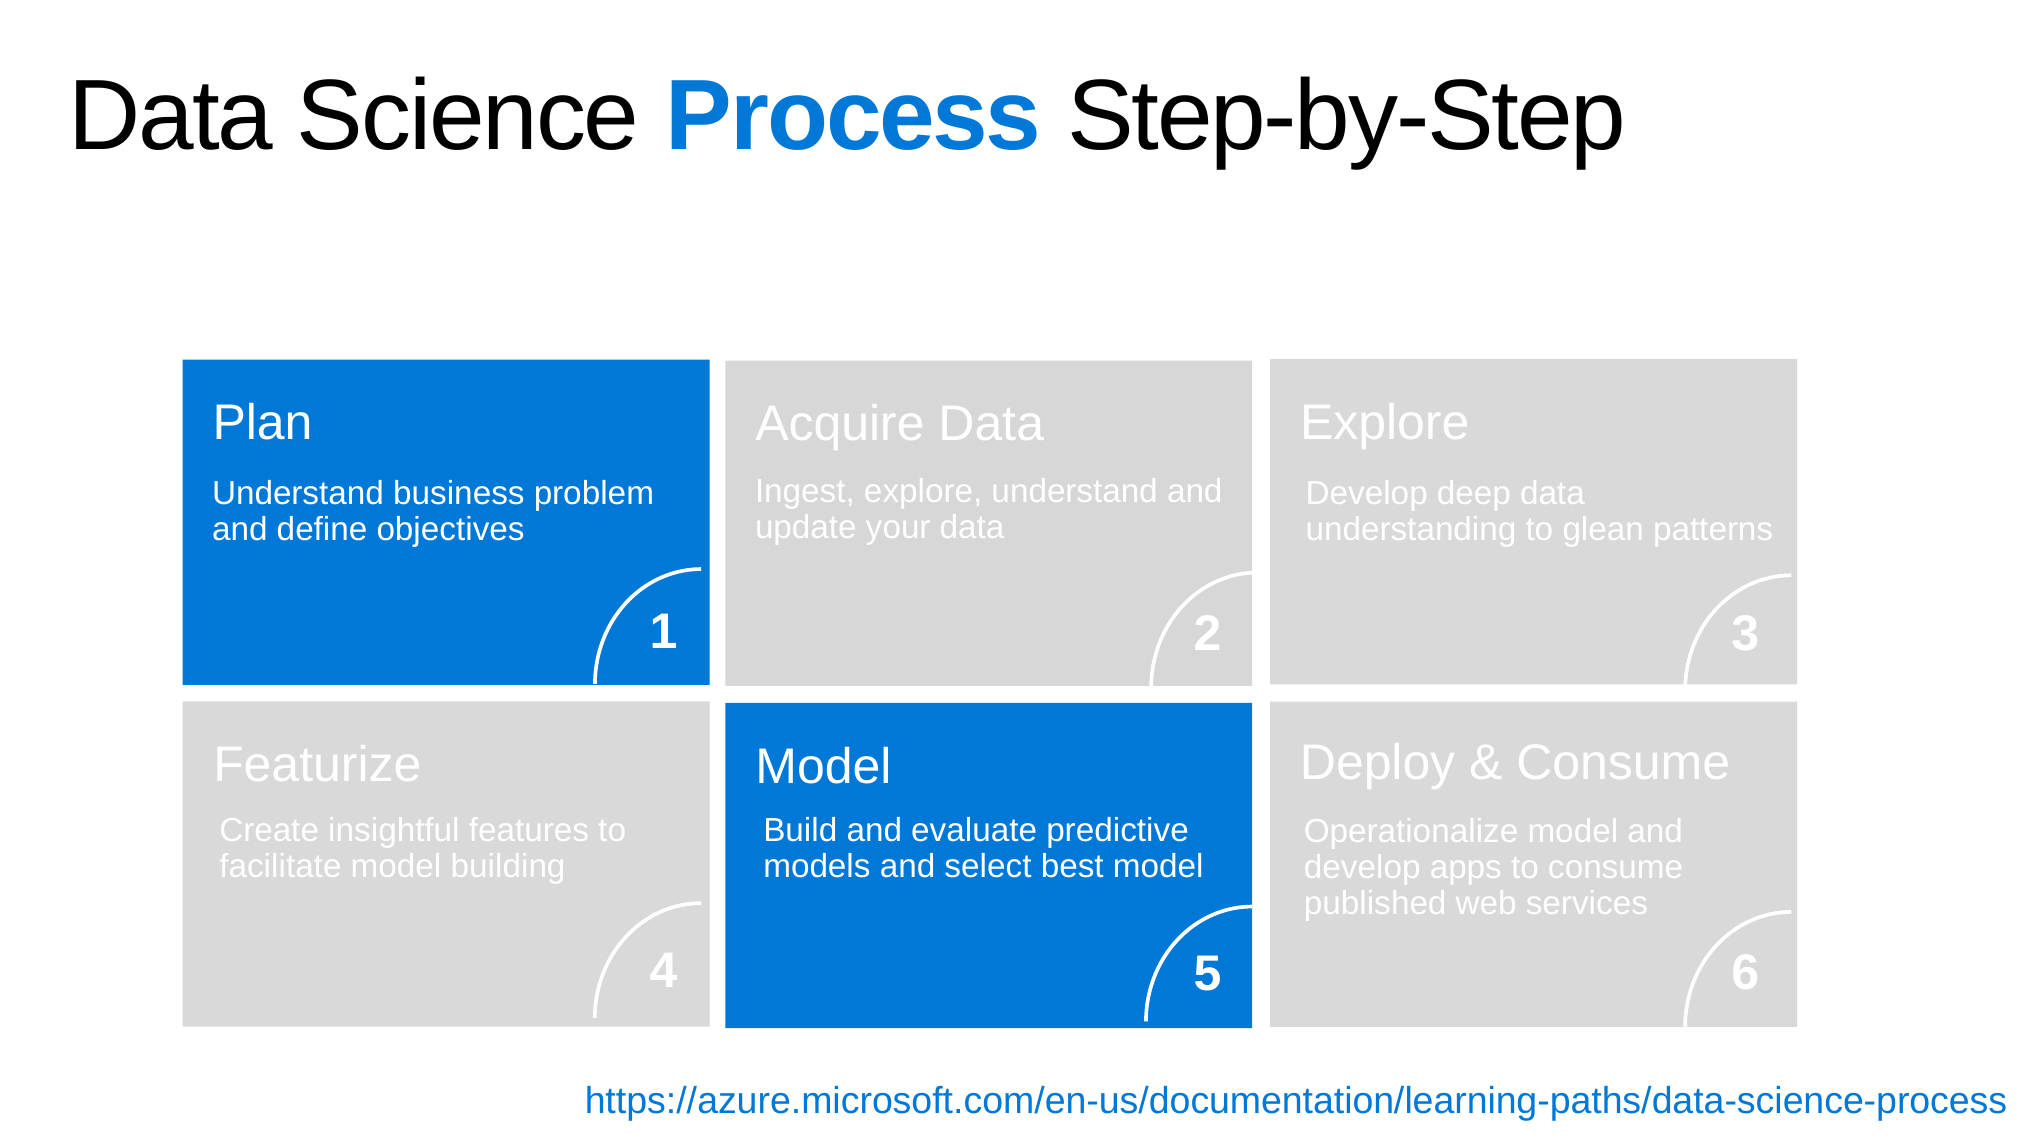

# Data Science Process Step-by-Step

Plan
Explore
Acquire Data
Ingest, explore, understand and update your data
Understand business problem  and define objectives
Develop deep data understanding to glean patterns

1
2
3

Deploy & Consume
Featurize
Model
Create insightful features to facilitate model building
Build and evaluate predictive models and select best model
Operationalize model and develop apps to consume published web services

4
6
5
https://azure.microsoft.com/en-us/documentation/learning-paths/data-science-process